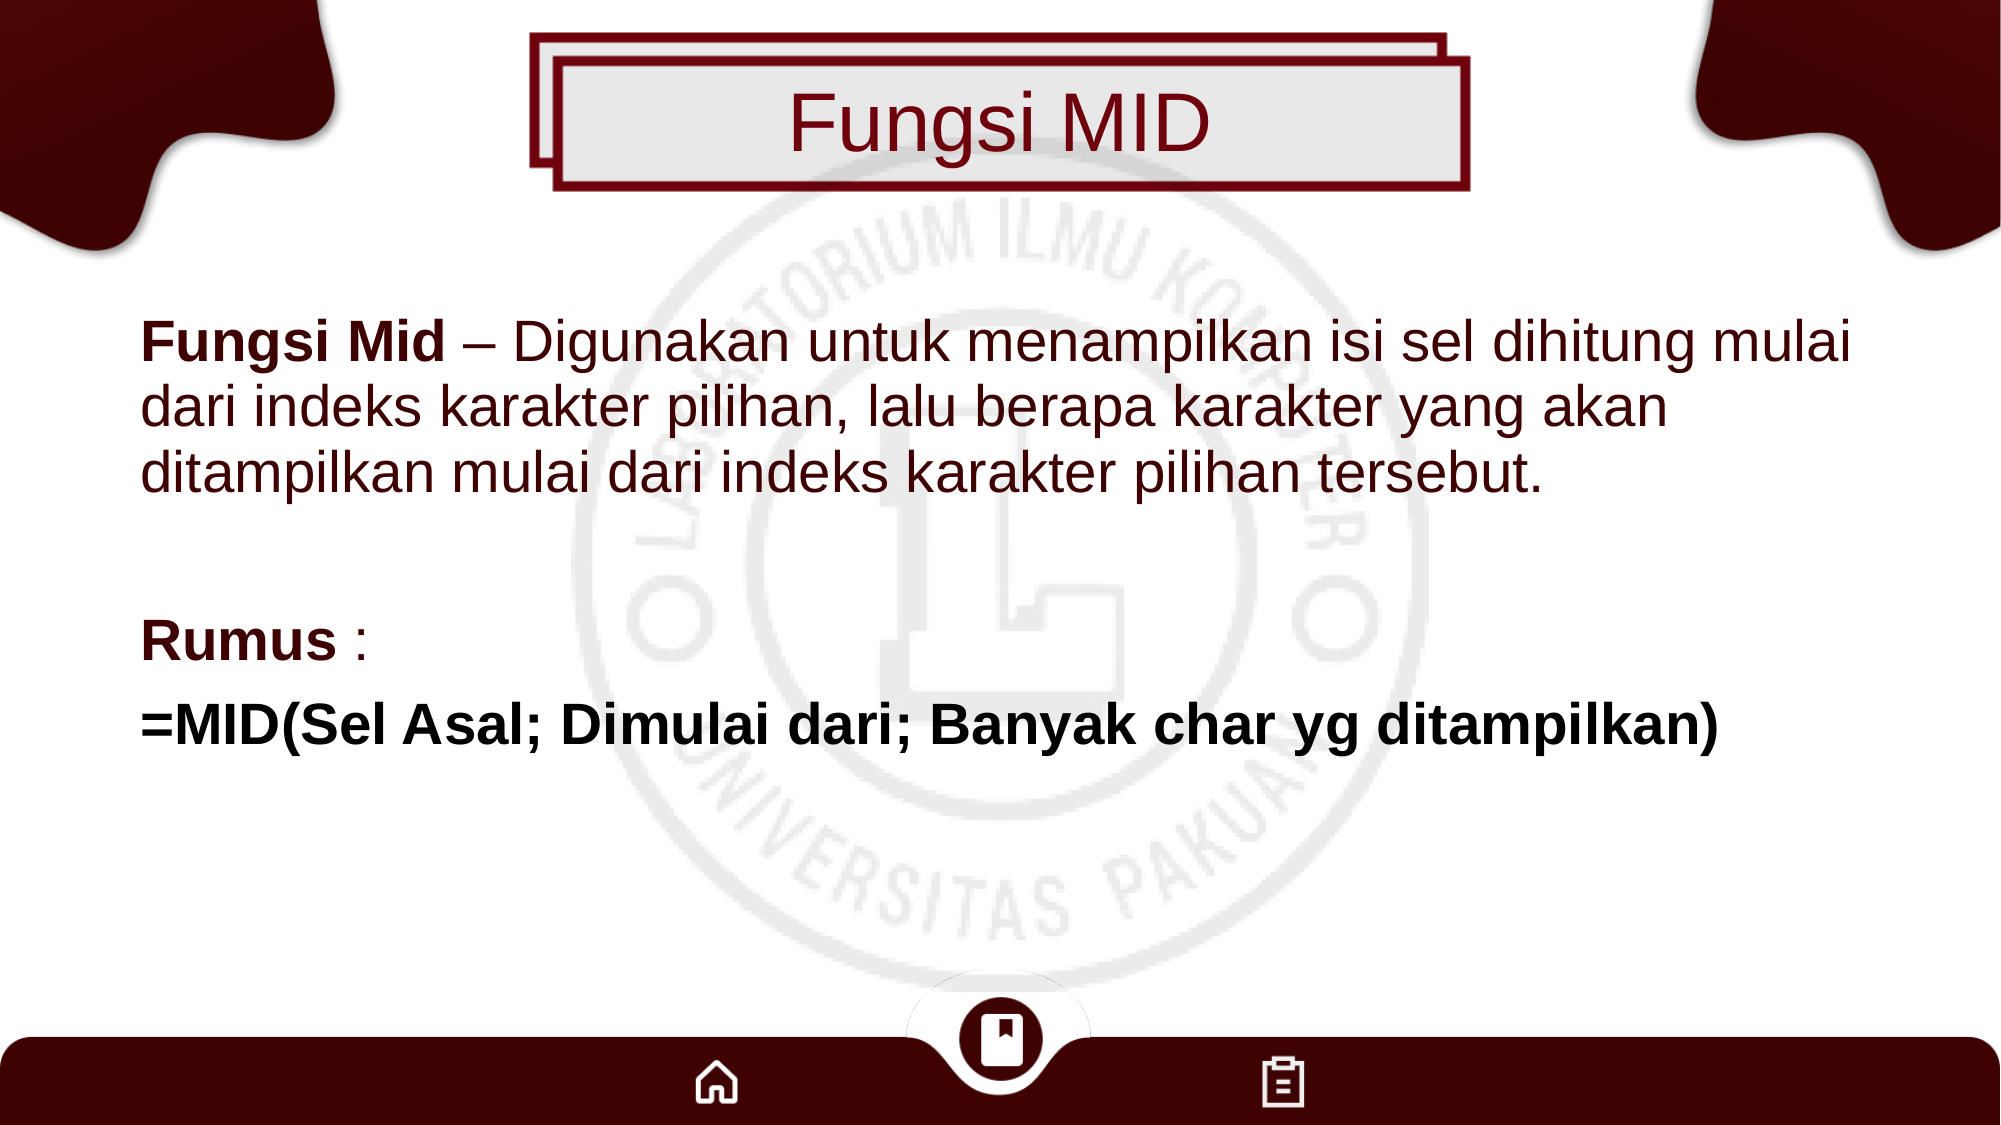

# Fungsi MID
Fungsi Mid – Digunakan untuk menampilkan isi sel dihitung mulai dari indeks karakter pilihan, lalu berapa karakter yang akan ditampilkan mulai dari indeks karakter pilihan tersebut.

Rumus :
=MID(Sel Asal; Dimulai dari; Banyak char yg ditampilkan)